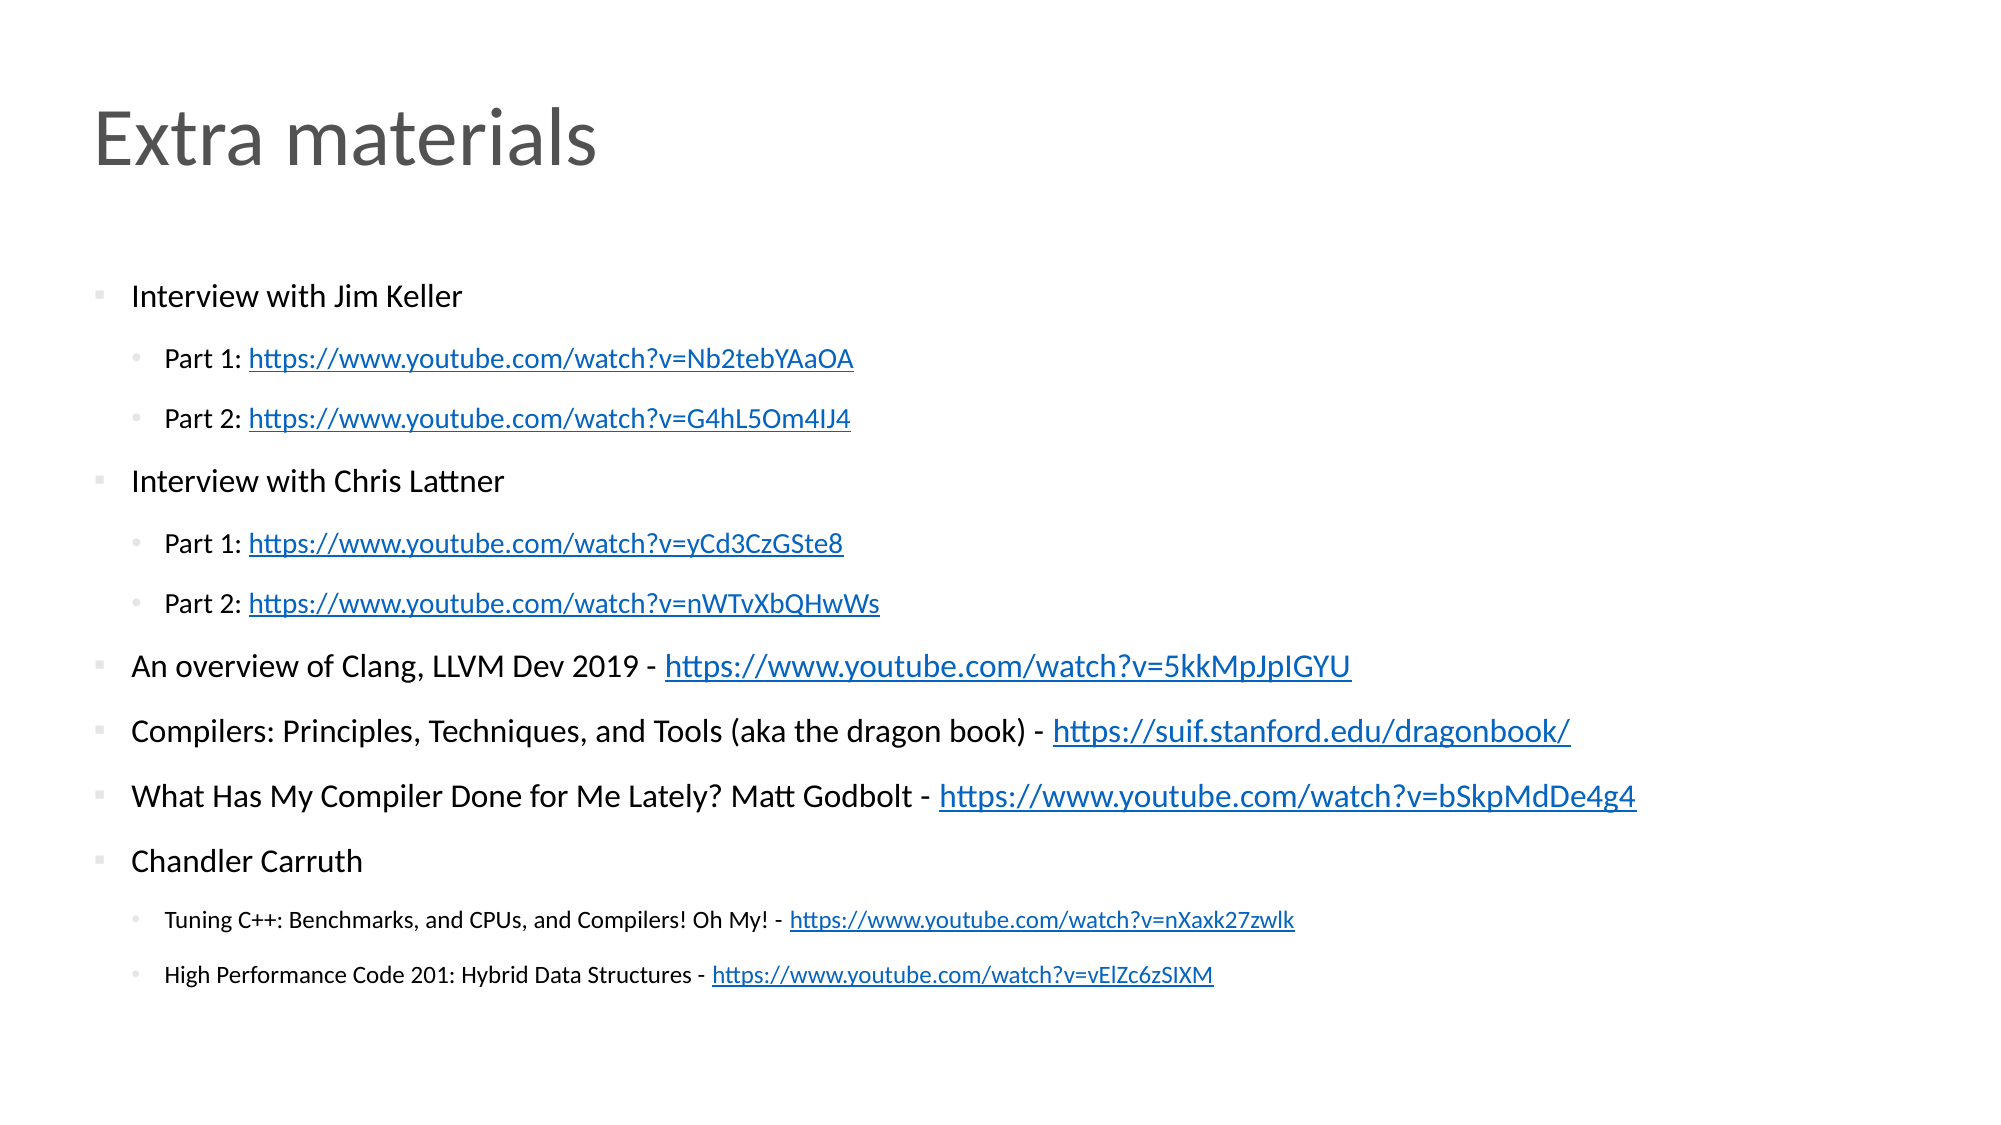

# Extra materials
Interview with Jim Keller
Part 1: https://www.youtube.com/watch?v=Nb2tebYAaOA
Part 2: https://www.youtube.com/watch?v=G4hL5Om4IJ4
Interview with Chris Lattner
Part 1: https://www.youtube.com/watch?v=yCd3CzGSte8
Part 2: https://www.youtube.com/watch?v=nWTvXbQHwWs
An overview of Clang, LLVM Dev 2019 - https://www.youtube.com/watch?v=5kkMpJpIGYU
Compilers: Principles, Techniques, and Tools (aka the dragon book) - https://suif.stanford.edu/dragonbook/
What Has My Compiler Done for Me Lately? Matt Godbolt - https://www.youtube.com/watch?v=bSkpMdDe4g4
Chandler Carruth
Tuning C++: Benchmarks, and CPUs, and Compilers! Oh My! - https://www.youtube.com/watch?v=nXaxk27zwlk
High Performance Code 201: Hybrid Data Structures - https://www.youtube.com/watch?v=vElZc6zSIXM